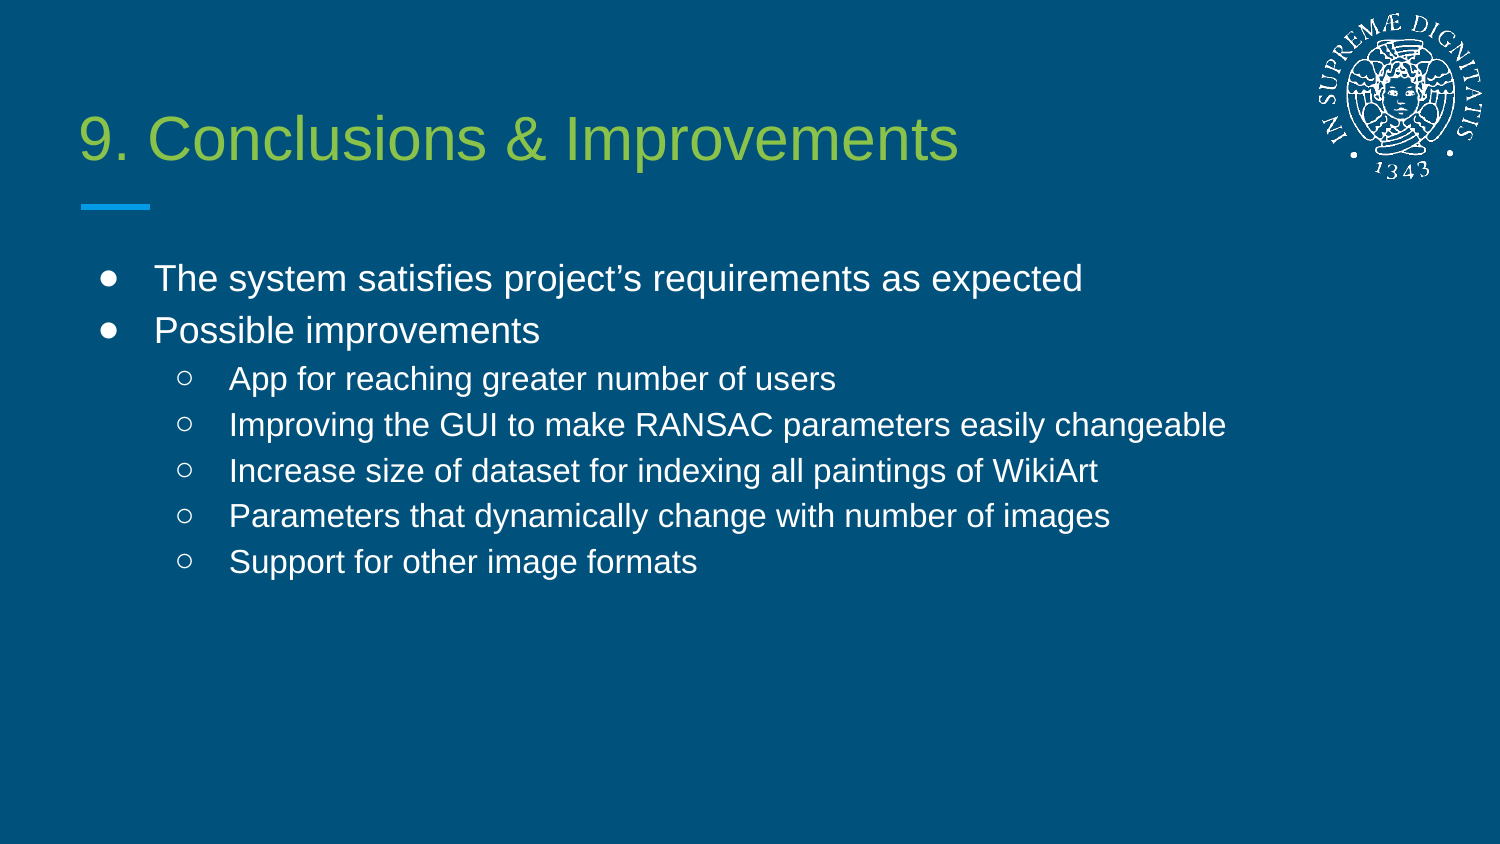

# 9. Conclusions & Improvements
The system satisfies project’s requirements as expected
Possible improvements
App for reaching greater number of users
Improving the GUI to make RANSAC parameters easily changeable
Increase size of dataset for indexing all paintings of WikiArt
Parameters that dynamically change with number of images
Support for other image formats